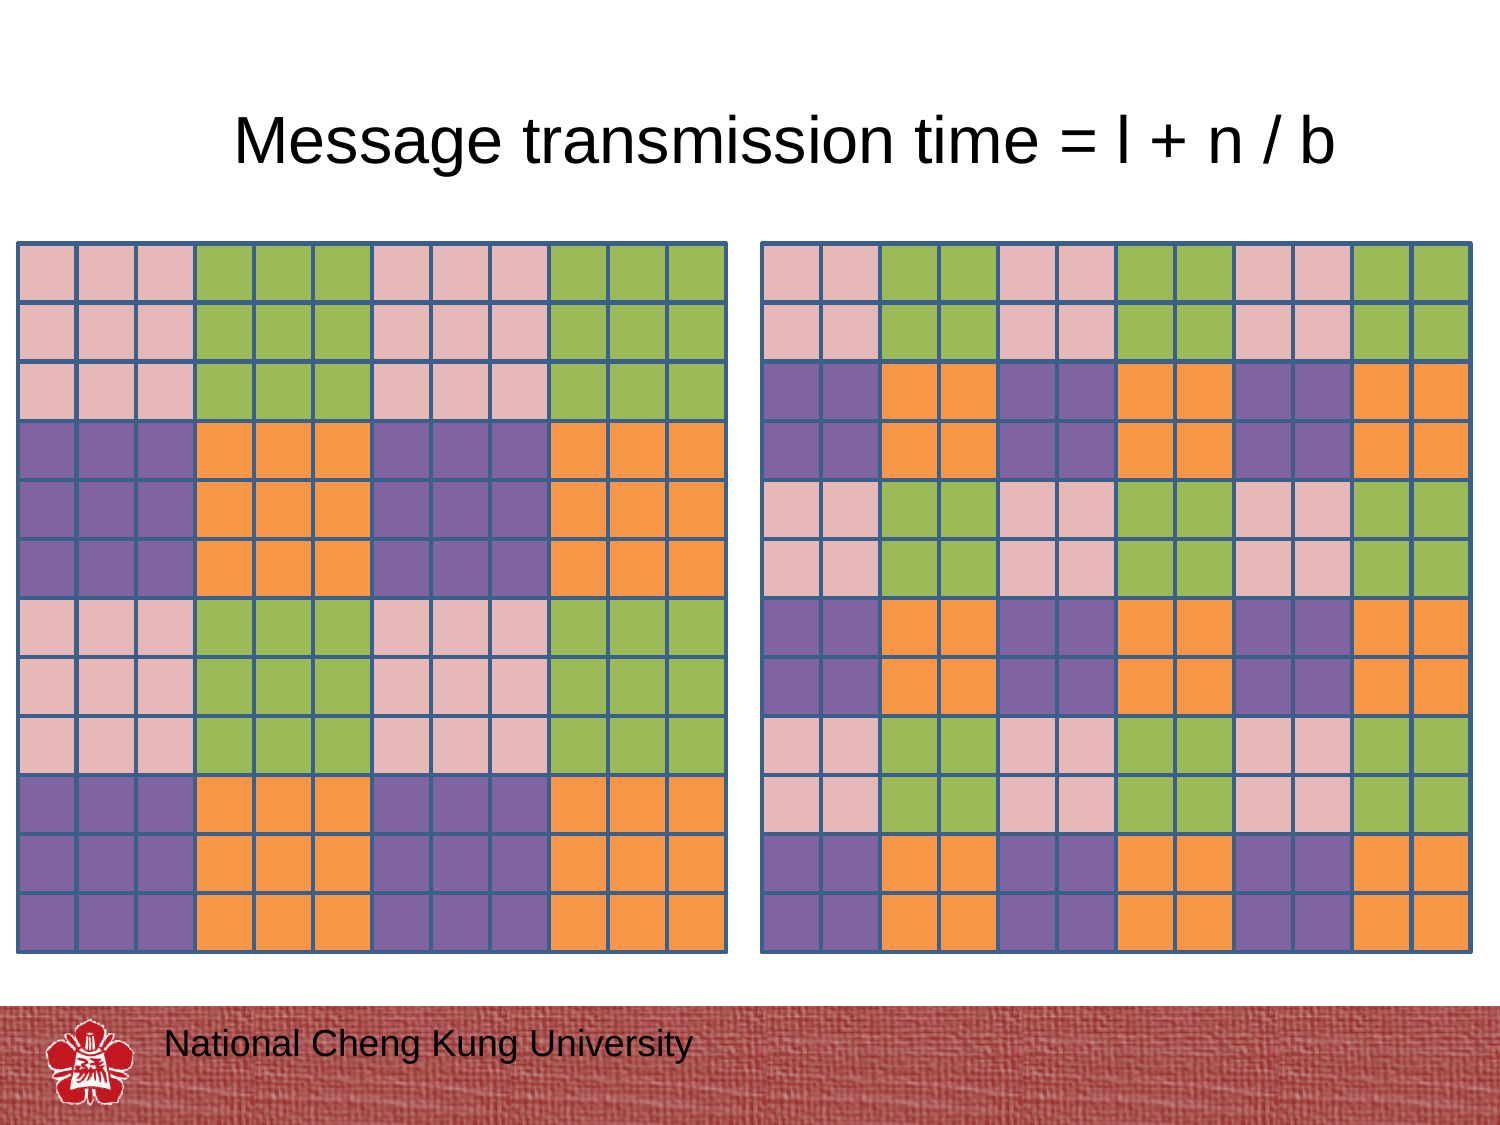

Message transmission time = l + n / b